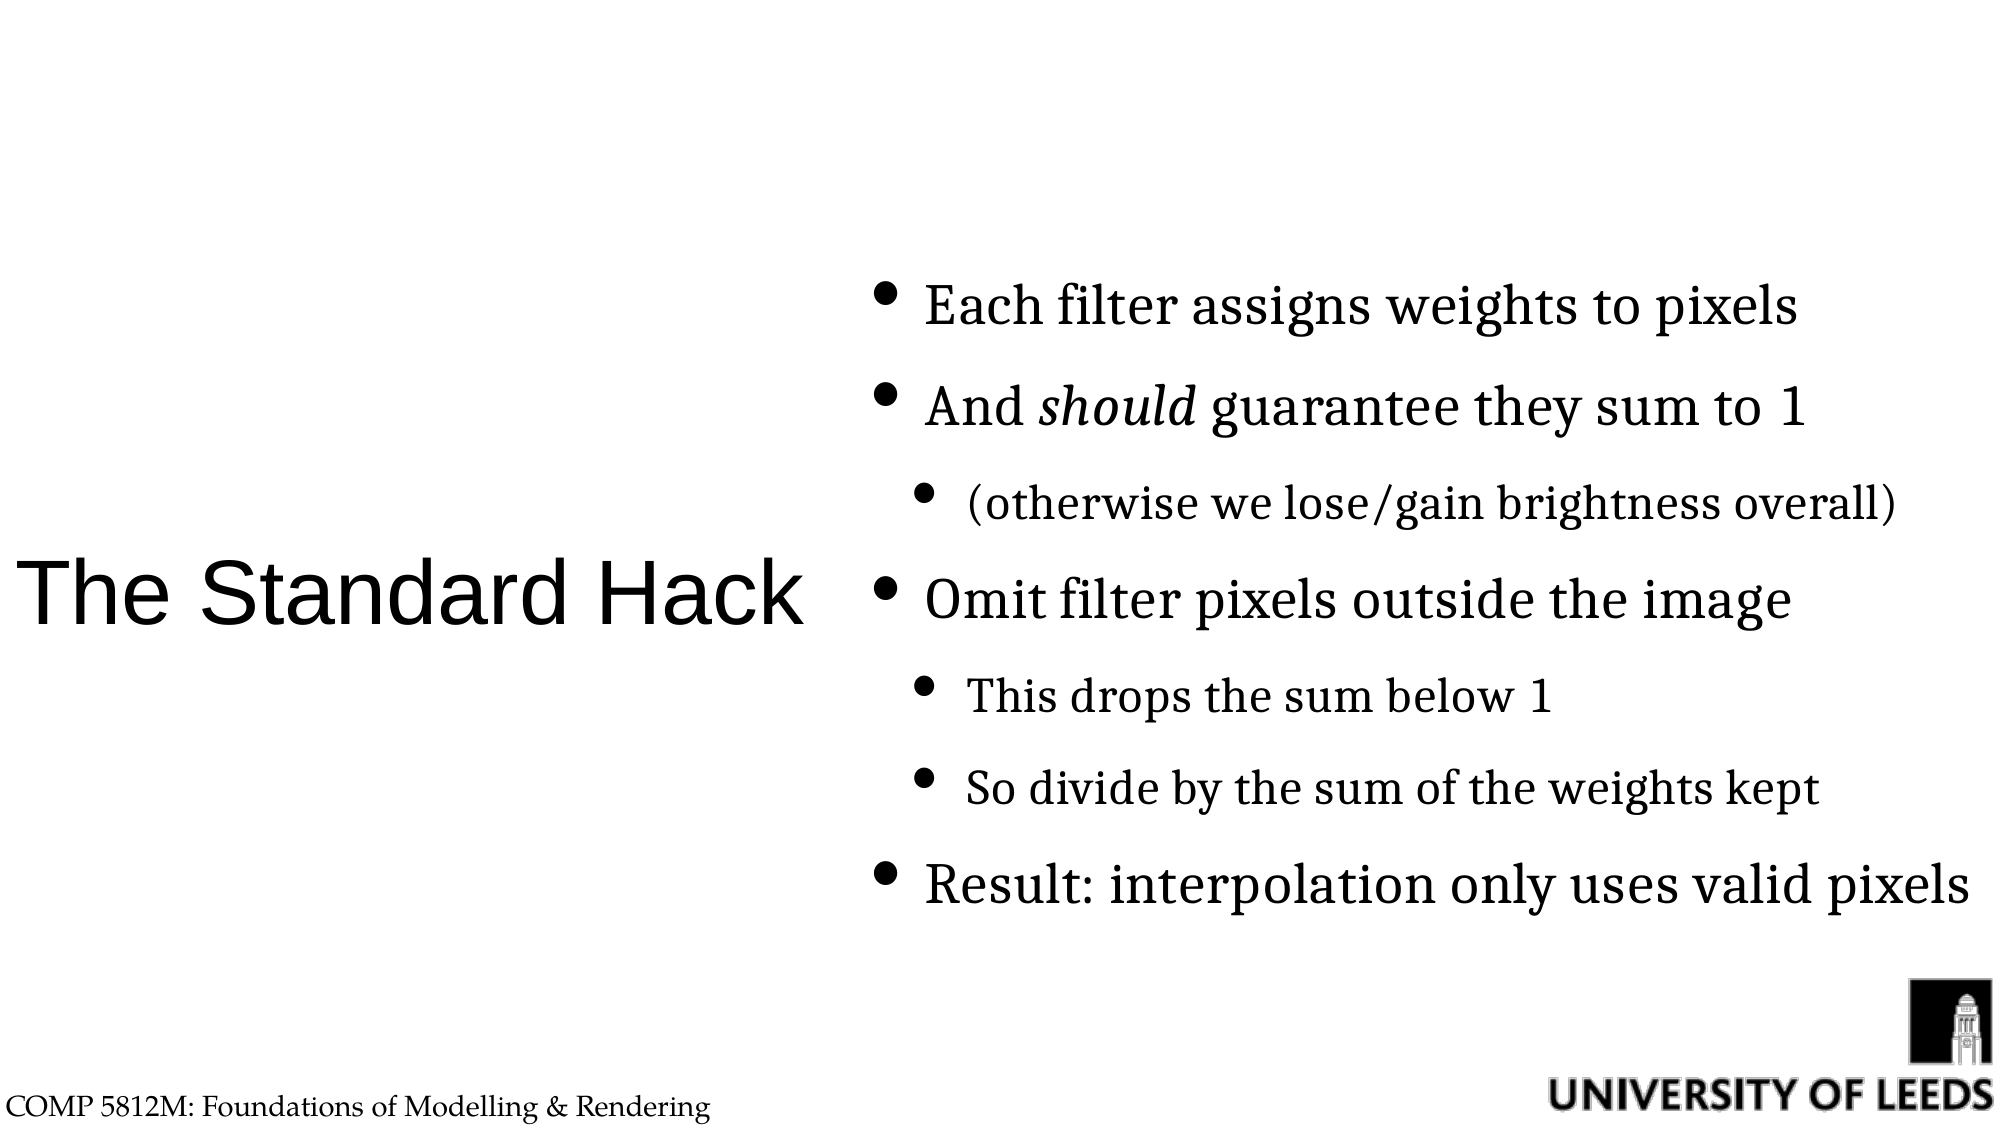

Each filter assigns weights to pixels
And should guarantee they sum to 1
(otherwise we lose/gain brightness overall)
Omit filter pixels outside the image
This drops the sum below 1
So divide by the sum of the weights kept
Result: interpolation only uses valid pixels
# The Standard Hack